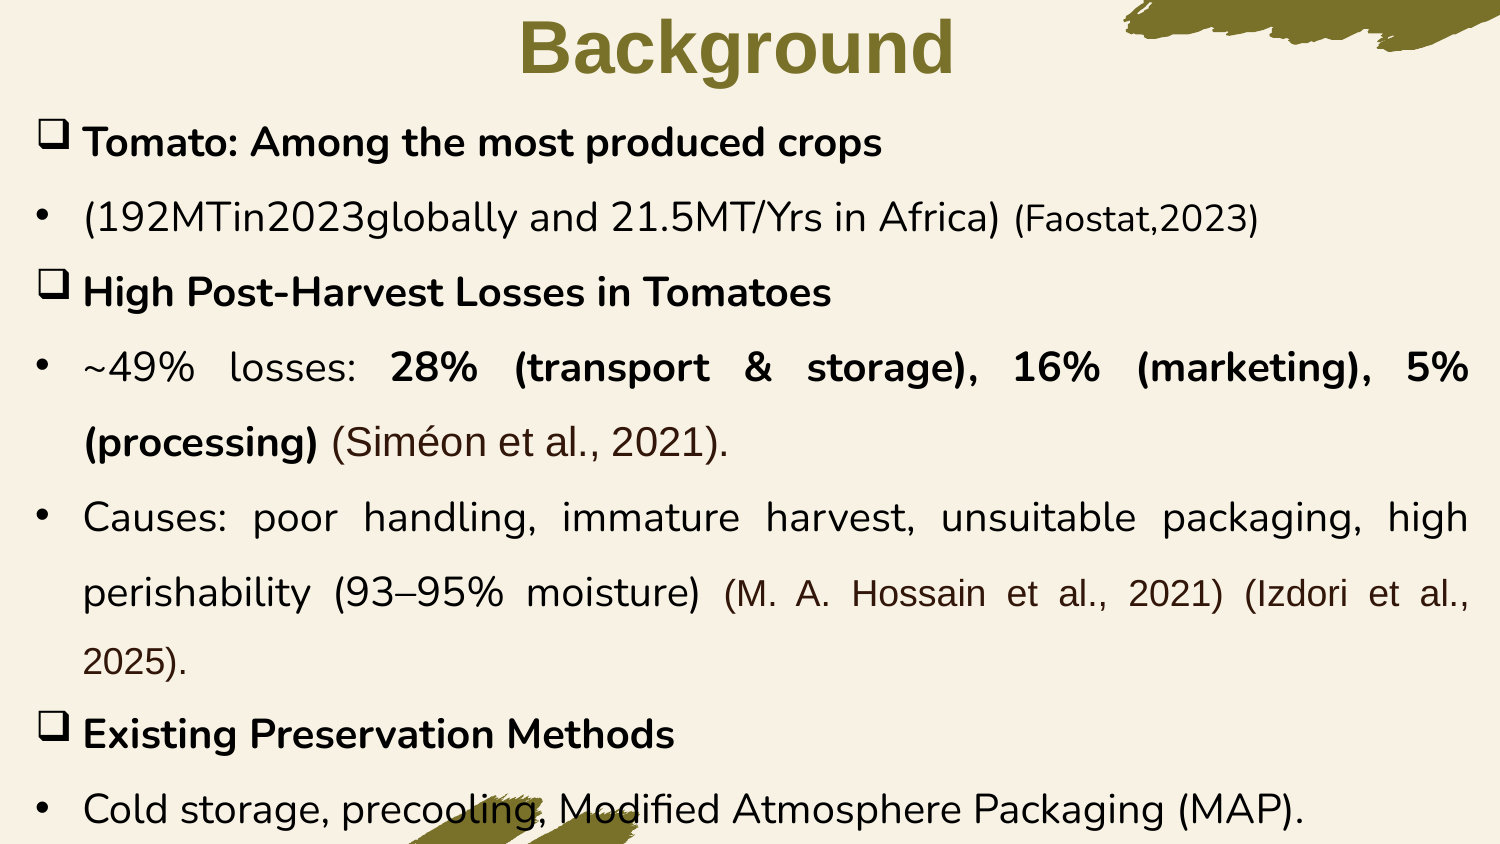

# Background
Tomato: Among the most produced crops
(192MTin2023globally and 21.5MT/Yrs in Africa) (Faostat,2023)
High Post-Harvest Losses in Tomatoes
~49% losses: 28% (transport & storage), 16% (marketing), 5% (processing) (Siméon et al., 2021).
Causes: poor handling, immature harvest, unsuitable packaging, high perishability (93–95% moisture) (M. A. Hossain et al., 2021) (Izdori et al., 2025).
Existing Preservation Methods
Cold storage, precooling, Modified Atmosphere Packaging (MAP).